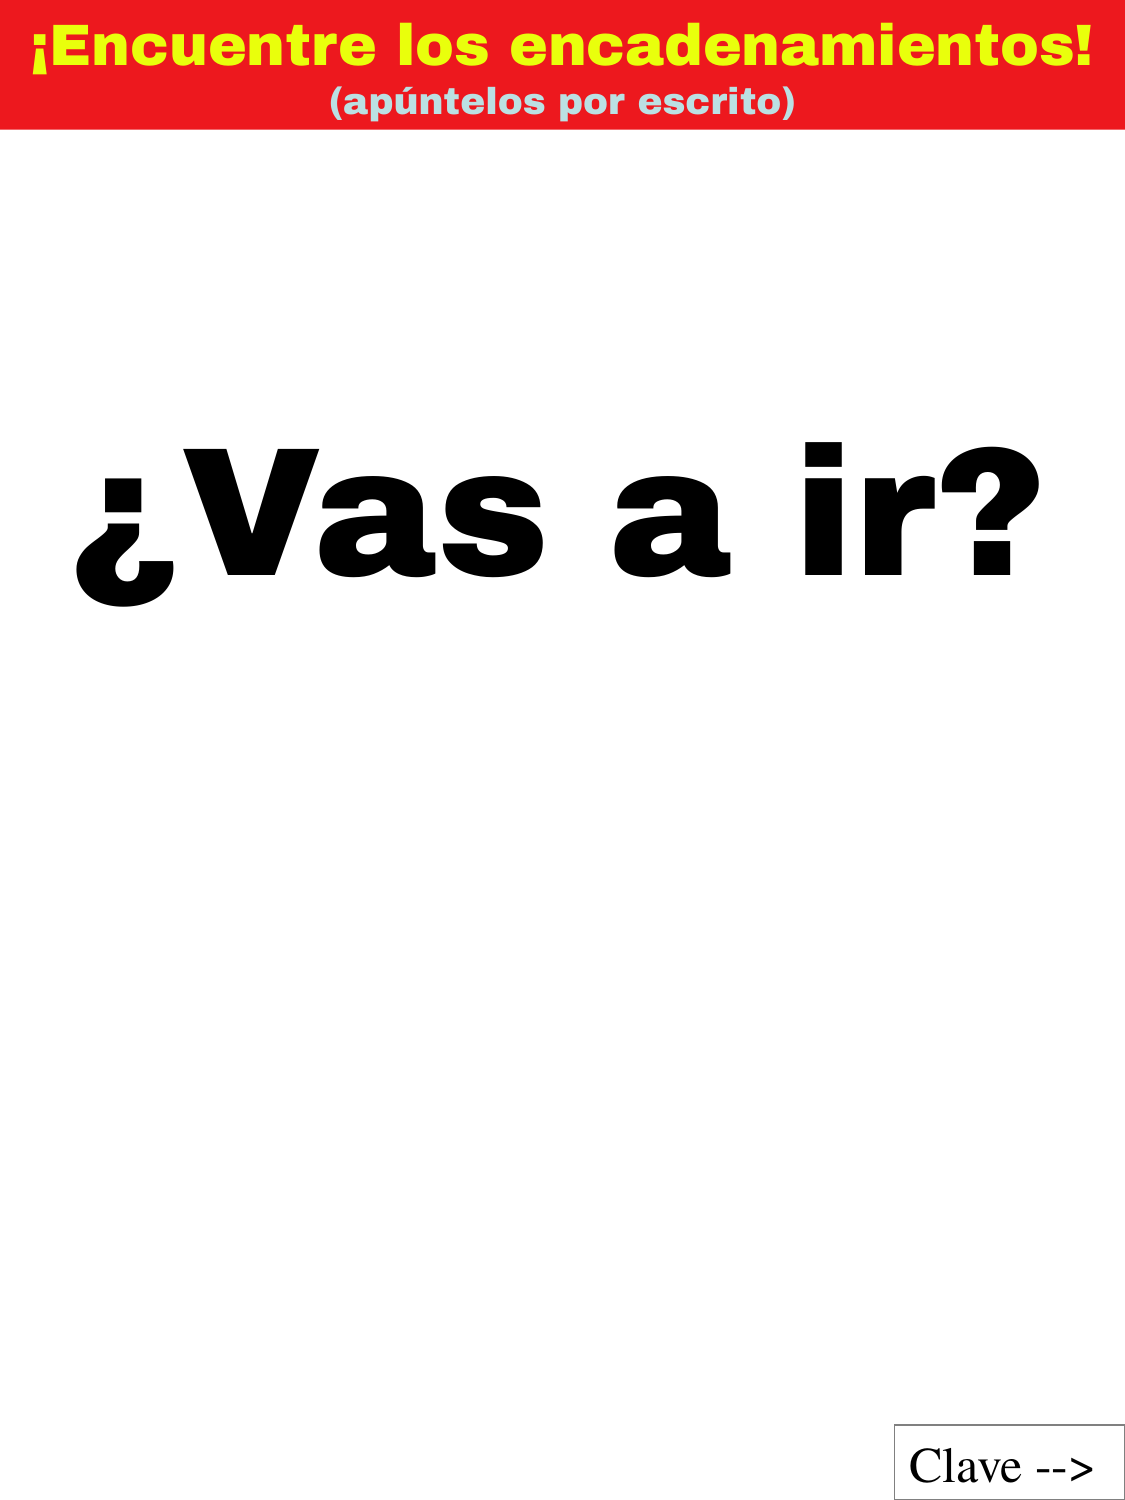

¡Encuentre los encadenamientos!
(apúntelos por escrito)
¿Vas a ir?
Clave -->